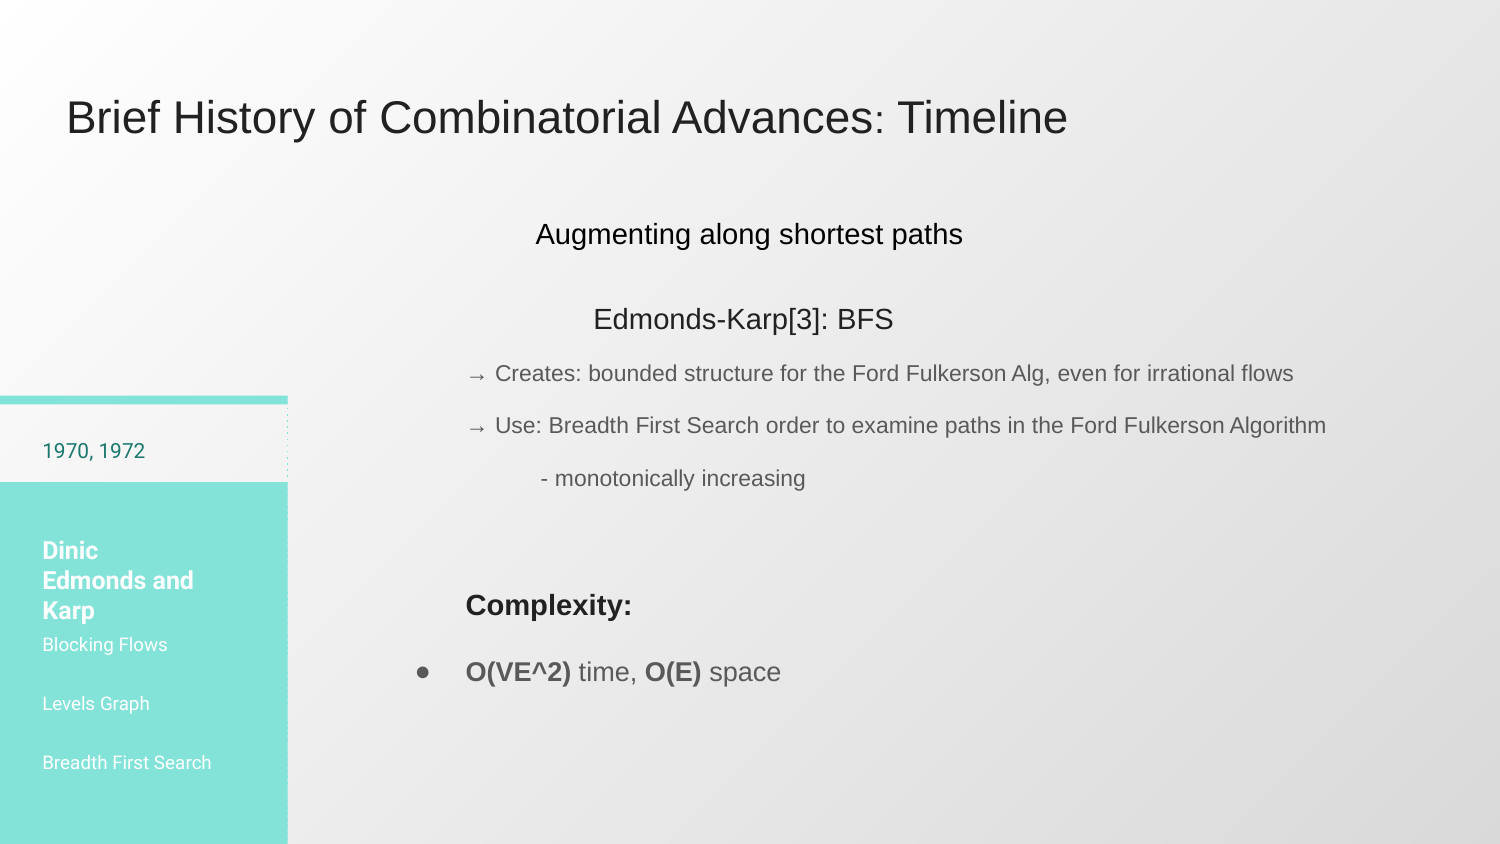

# Brief History of Combinatorial Advances: Timeline
Augmenting along shortest paths

Edmonds-Karp[3]: BFS
→ Creates: bounded structure for the Ford Fulkerson Alg, even for irrational flows
→ Use: Breadth First Search order to examine paths in the Ford Fulkerson Algorithm
- monotonically increasing

Complexity:
O(VE^2) time, O(E) space

1970, 1972
Dinic
Edmonds and Karp
Blocking Flows
Levels Graph
Breadth First Search